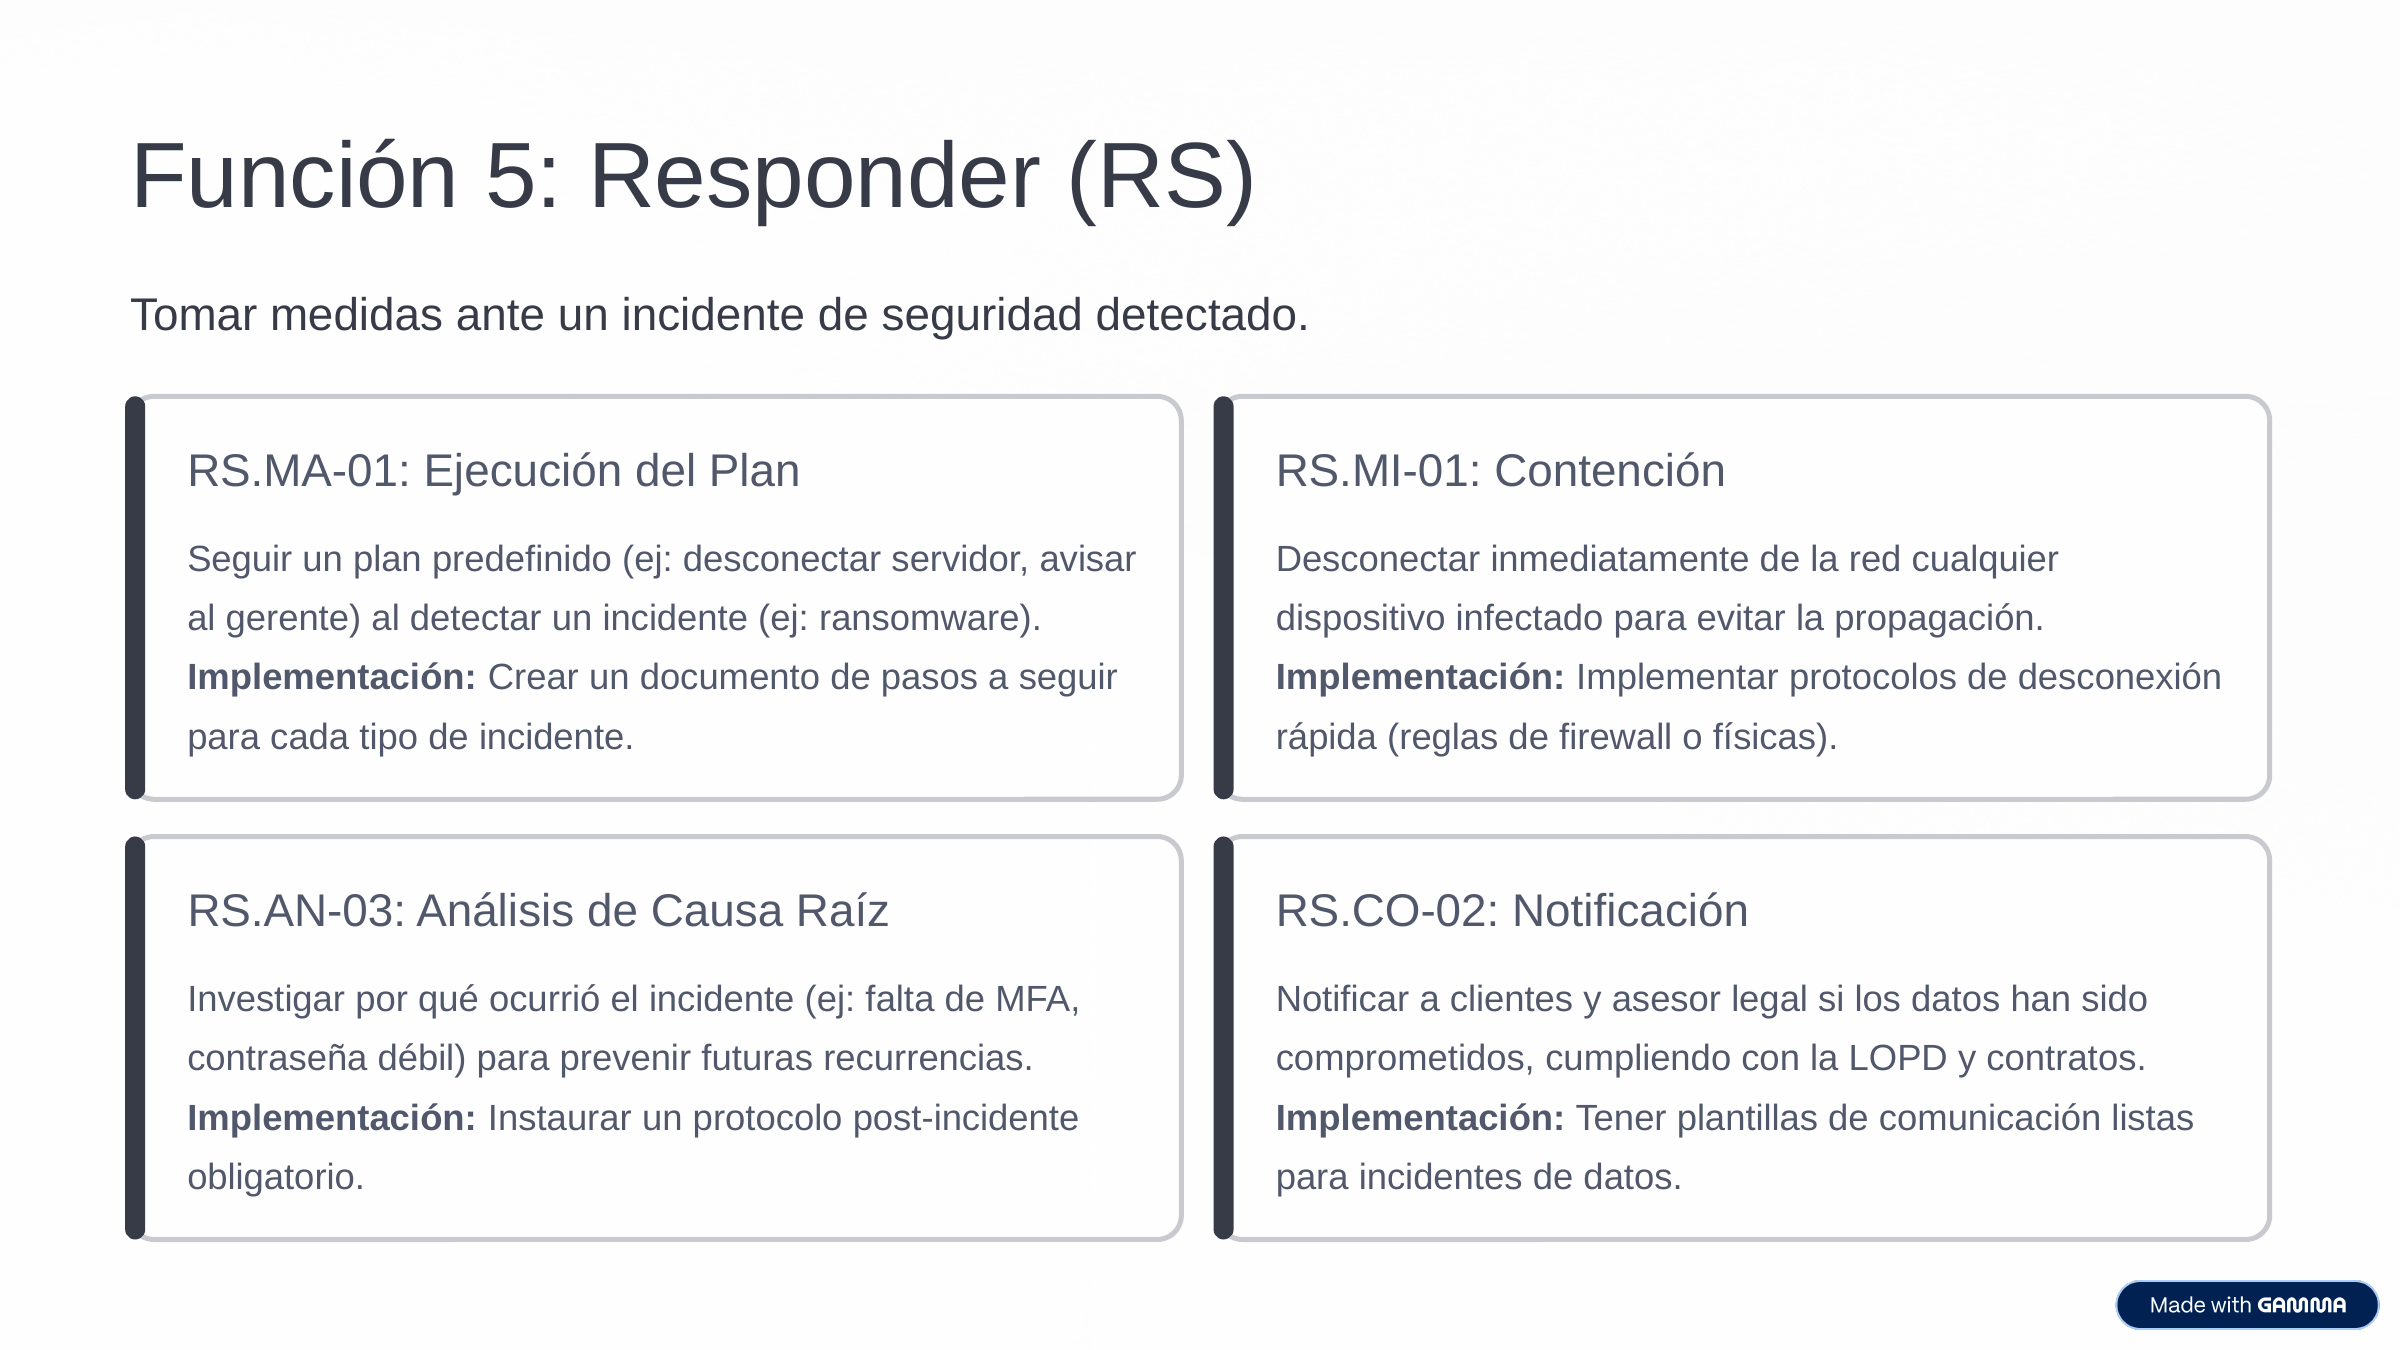

Función 5: Responder (RS)
Tomar medidas ante un incidente de seguridad detectado.

RS.MA-01: Ejecución del Plan
RS.MI-01: Contención
Seguir un plan predefinido (ej: desconectar servidor, avisar al gerente) al detectar un incidente (ej: ransomware). Implementación: Crear un documento de pasos a seguir para cada tipo de incidente.
Desconectar inmediatamente de la red cualquier dispositivo infectado para evitar la propagación. Implementación: Implementar protocolos de desconexión rápida (reglas de firewall o físicas).

RS.AN-03: Análisis de Causa Raíz
RS.CO-02: Notificación
Investigar por qué ocurrió el incidente (ej: falta de MFA, contraseña débil) para prevenir futuras recurrencias. Implementación: Instaurar un protocolo post-incidente obligatorio.
Notificar a clientes y asesor legal si los datos han sido comprometidos, cumpliendo con la LOPD y contratos. Implementación: Tener plantillas de comunicación listas para incidentes de datos.